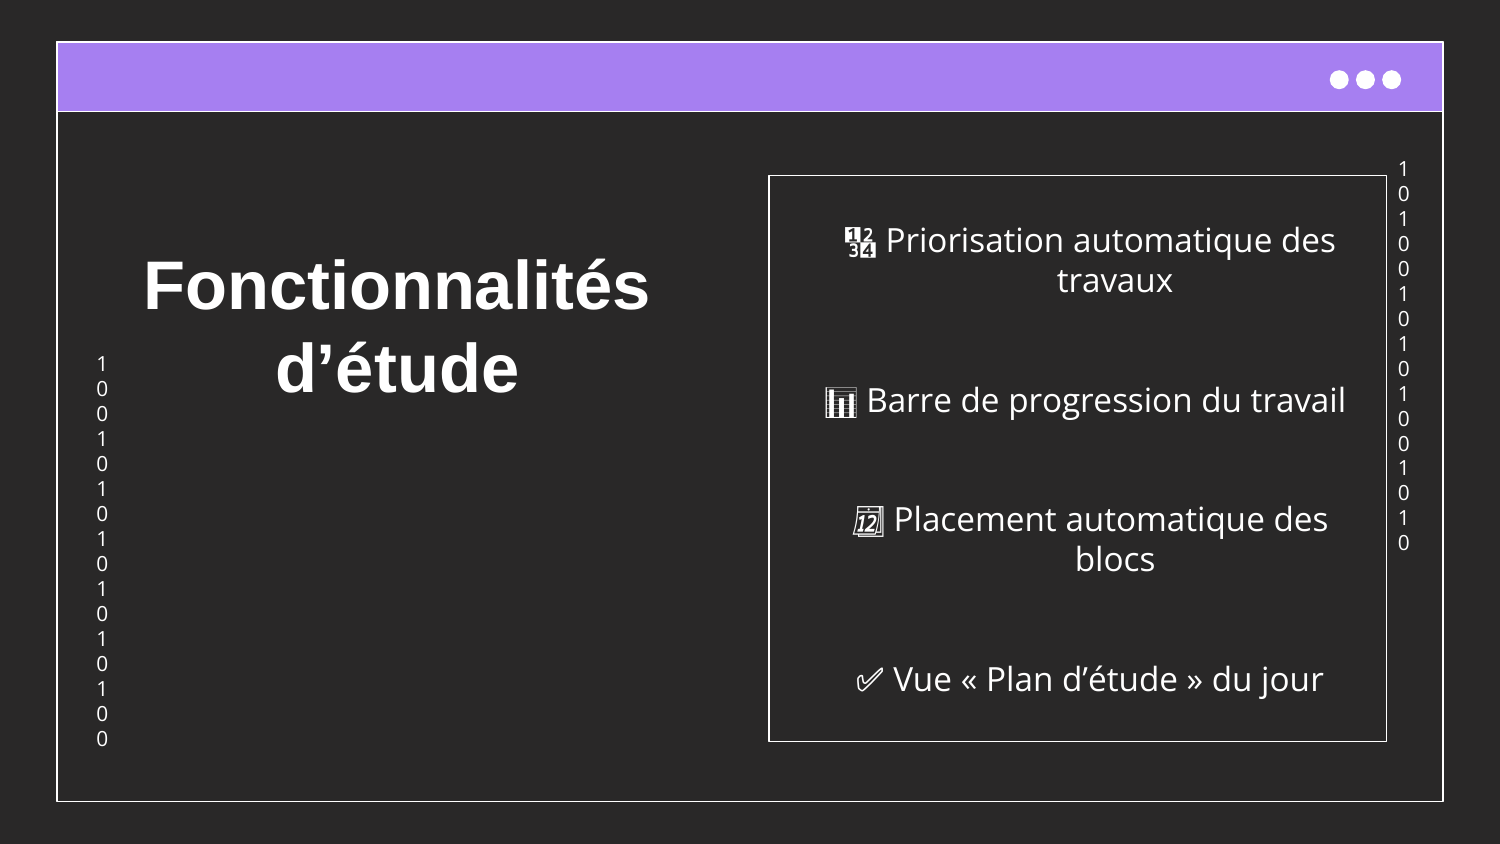

🔢 Priorisation automatique des travaux

📊 Barre de progression du travail

📆 Placement automatique des blocs

✅ Vue « Plan d’étude » du jour
# Fonctionnalités d’étude